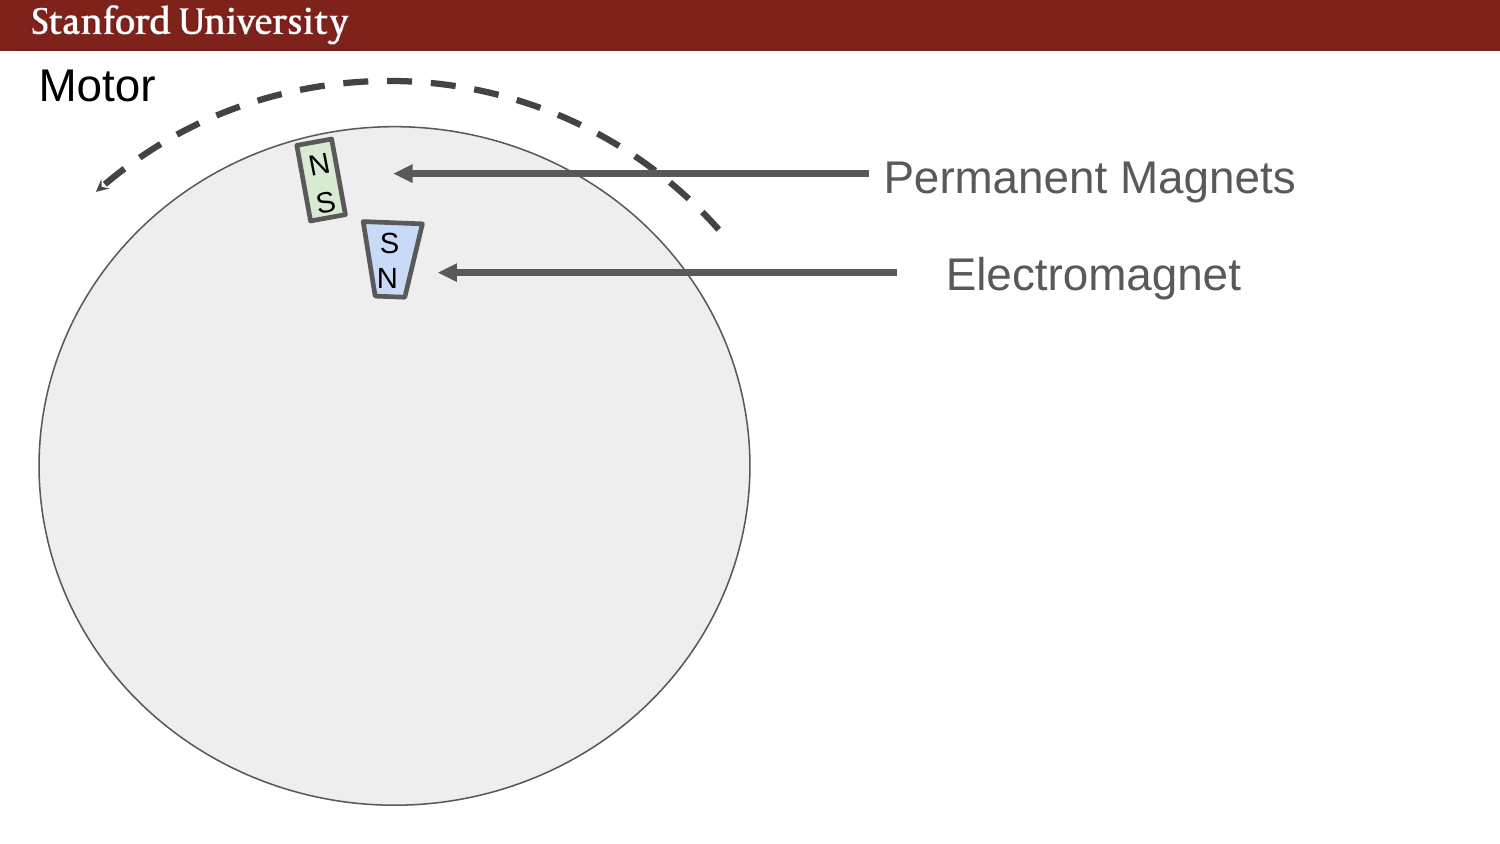

Motor

N
Permanent Magnets

S
S

Electromagnet
N